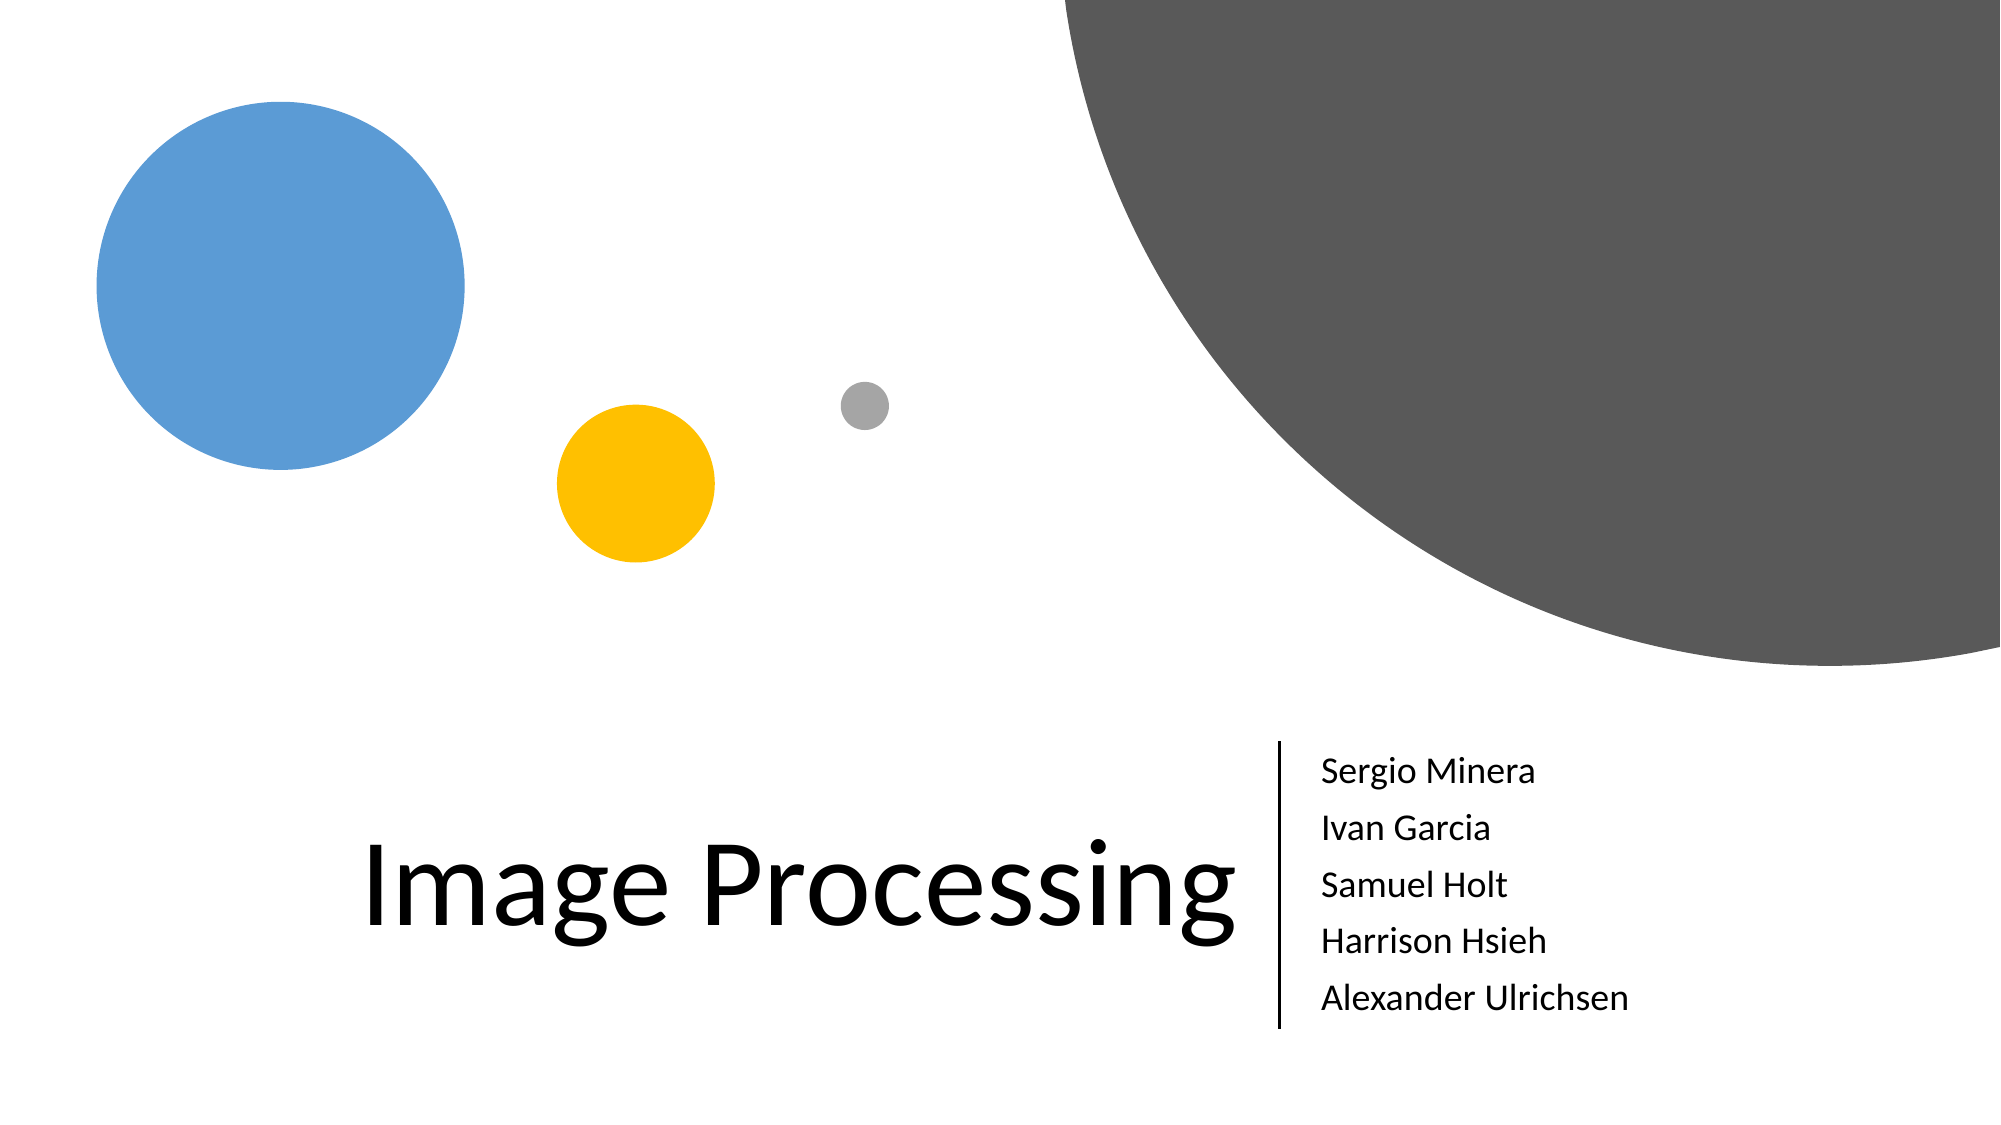

# Image Processing
Sergio Minera
Ivan Garcia
Samuel Holt
Harrison Hsieh
Alexander Ulrichsen